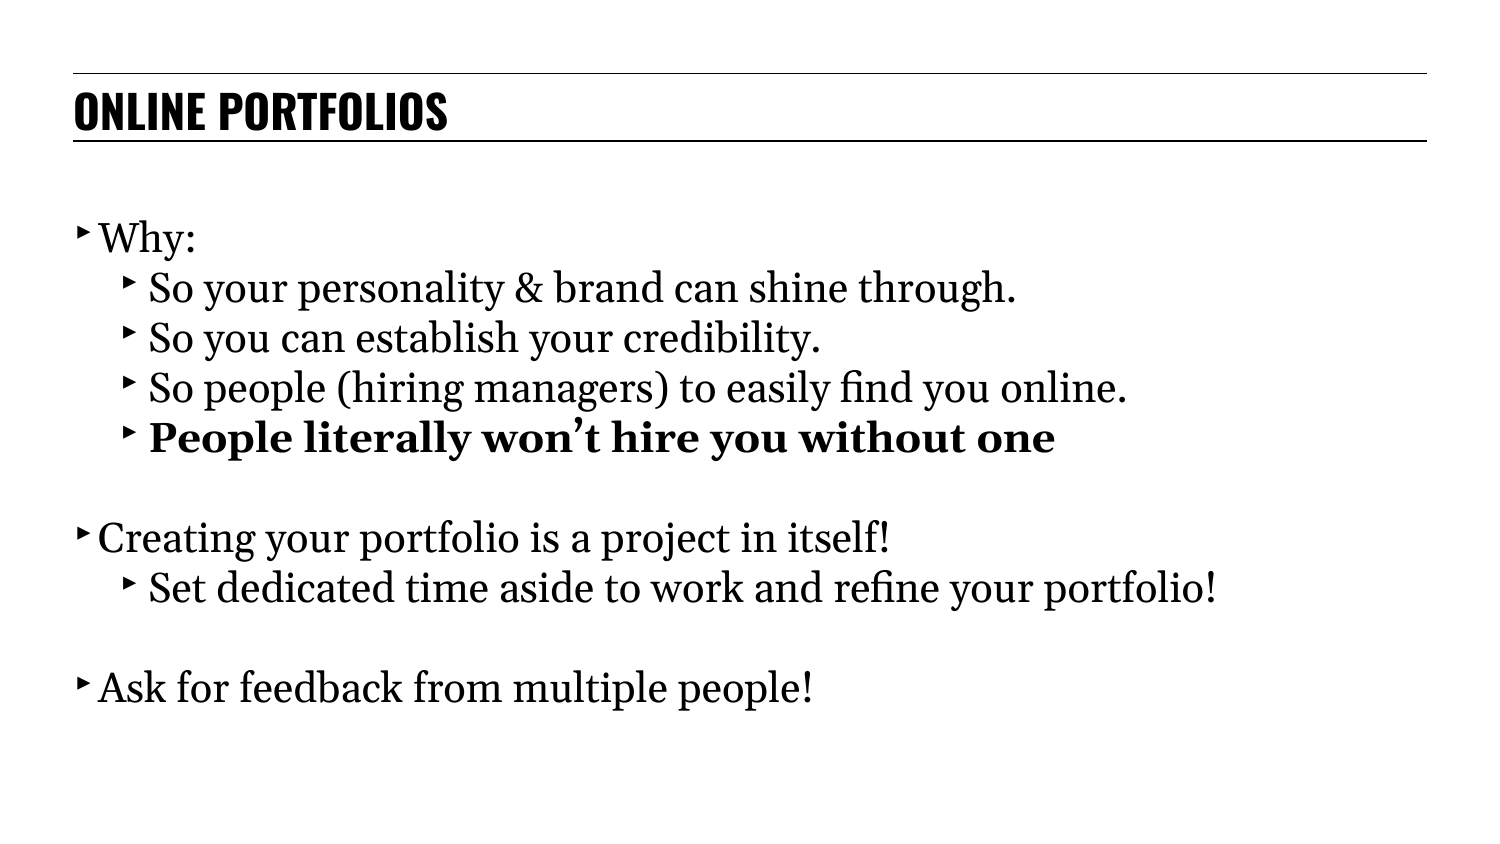

ONLINE PORTFOLIOS

Why:
So your personality & brand can shine through.
So you can establish your credibility.
So people (hiring managers) to easily find you online.
People literally won’t hire you without one
Creating your portfolio is a project in itself!
Set dedicated time aside to work and refine your portfolio!
Ask for feedback from multiple people!